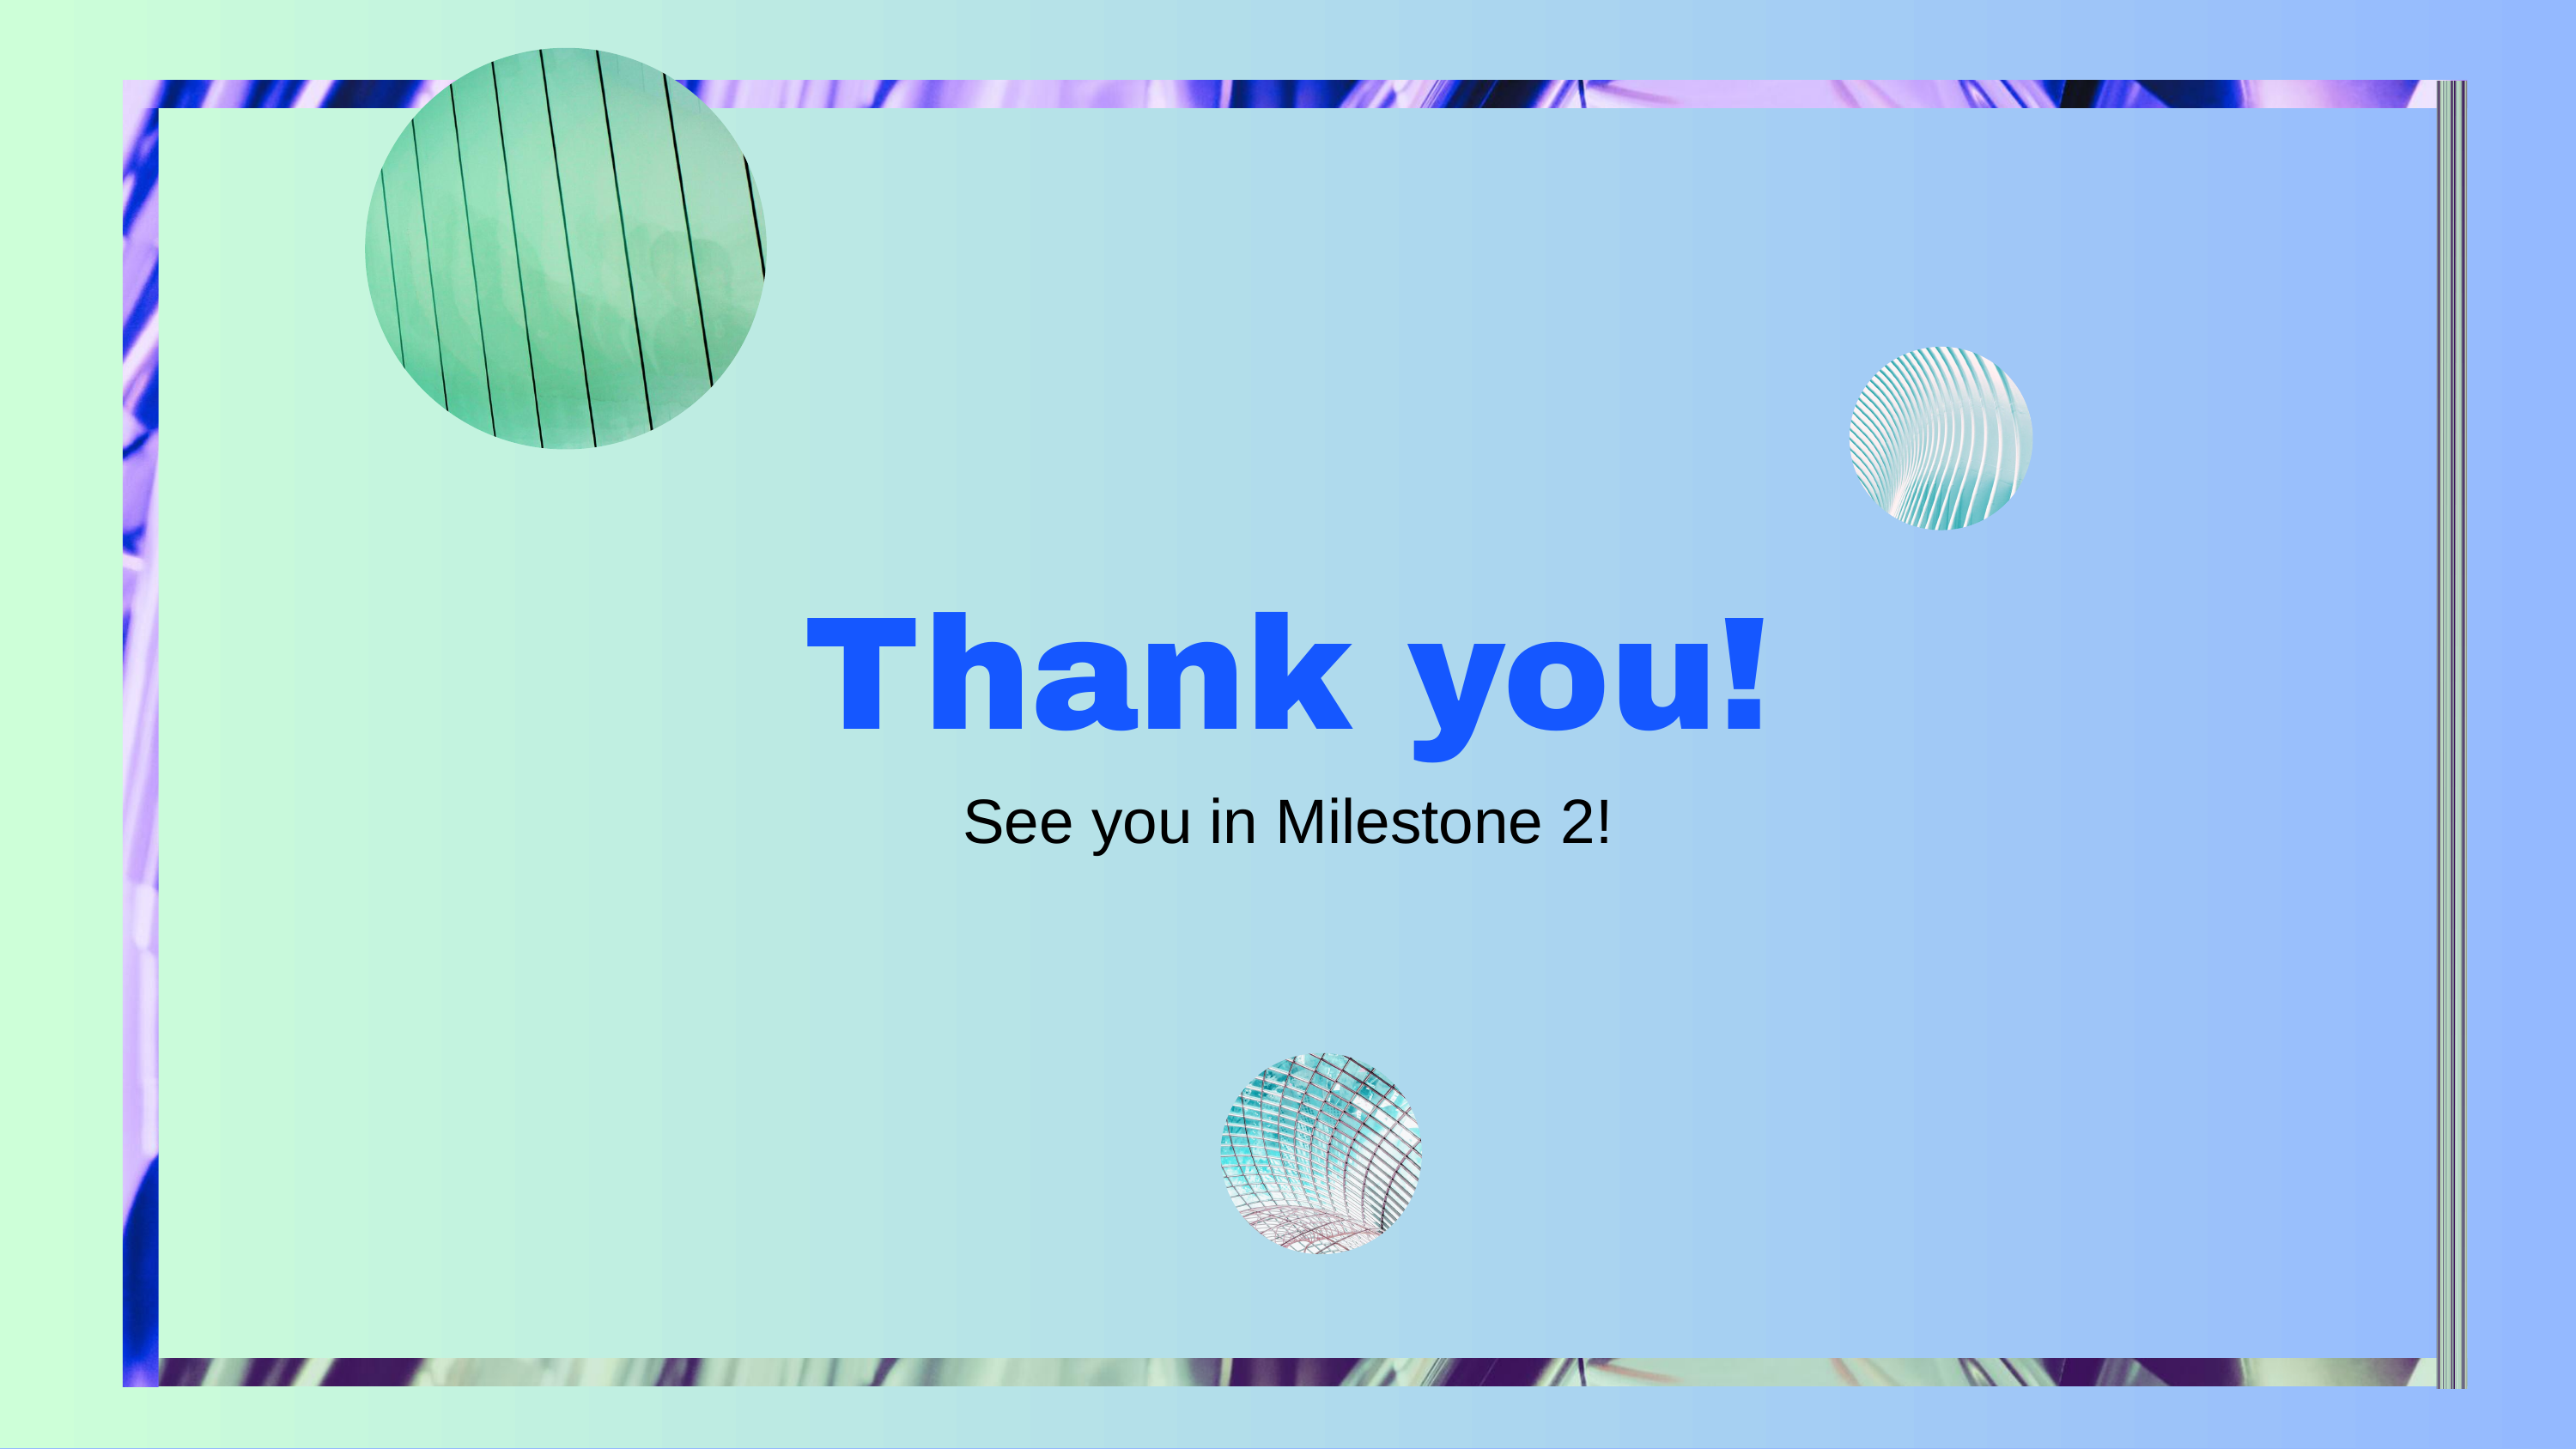

Thank you!
See you in Milestone 2!